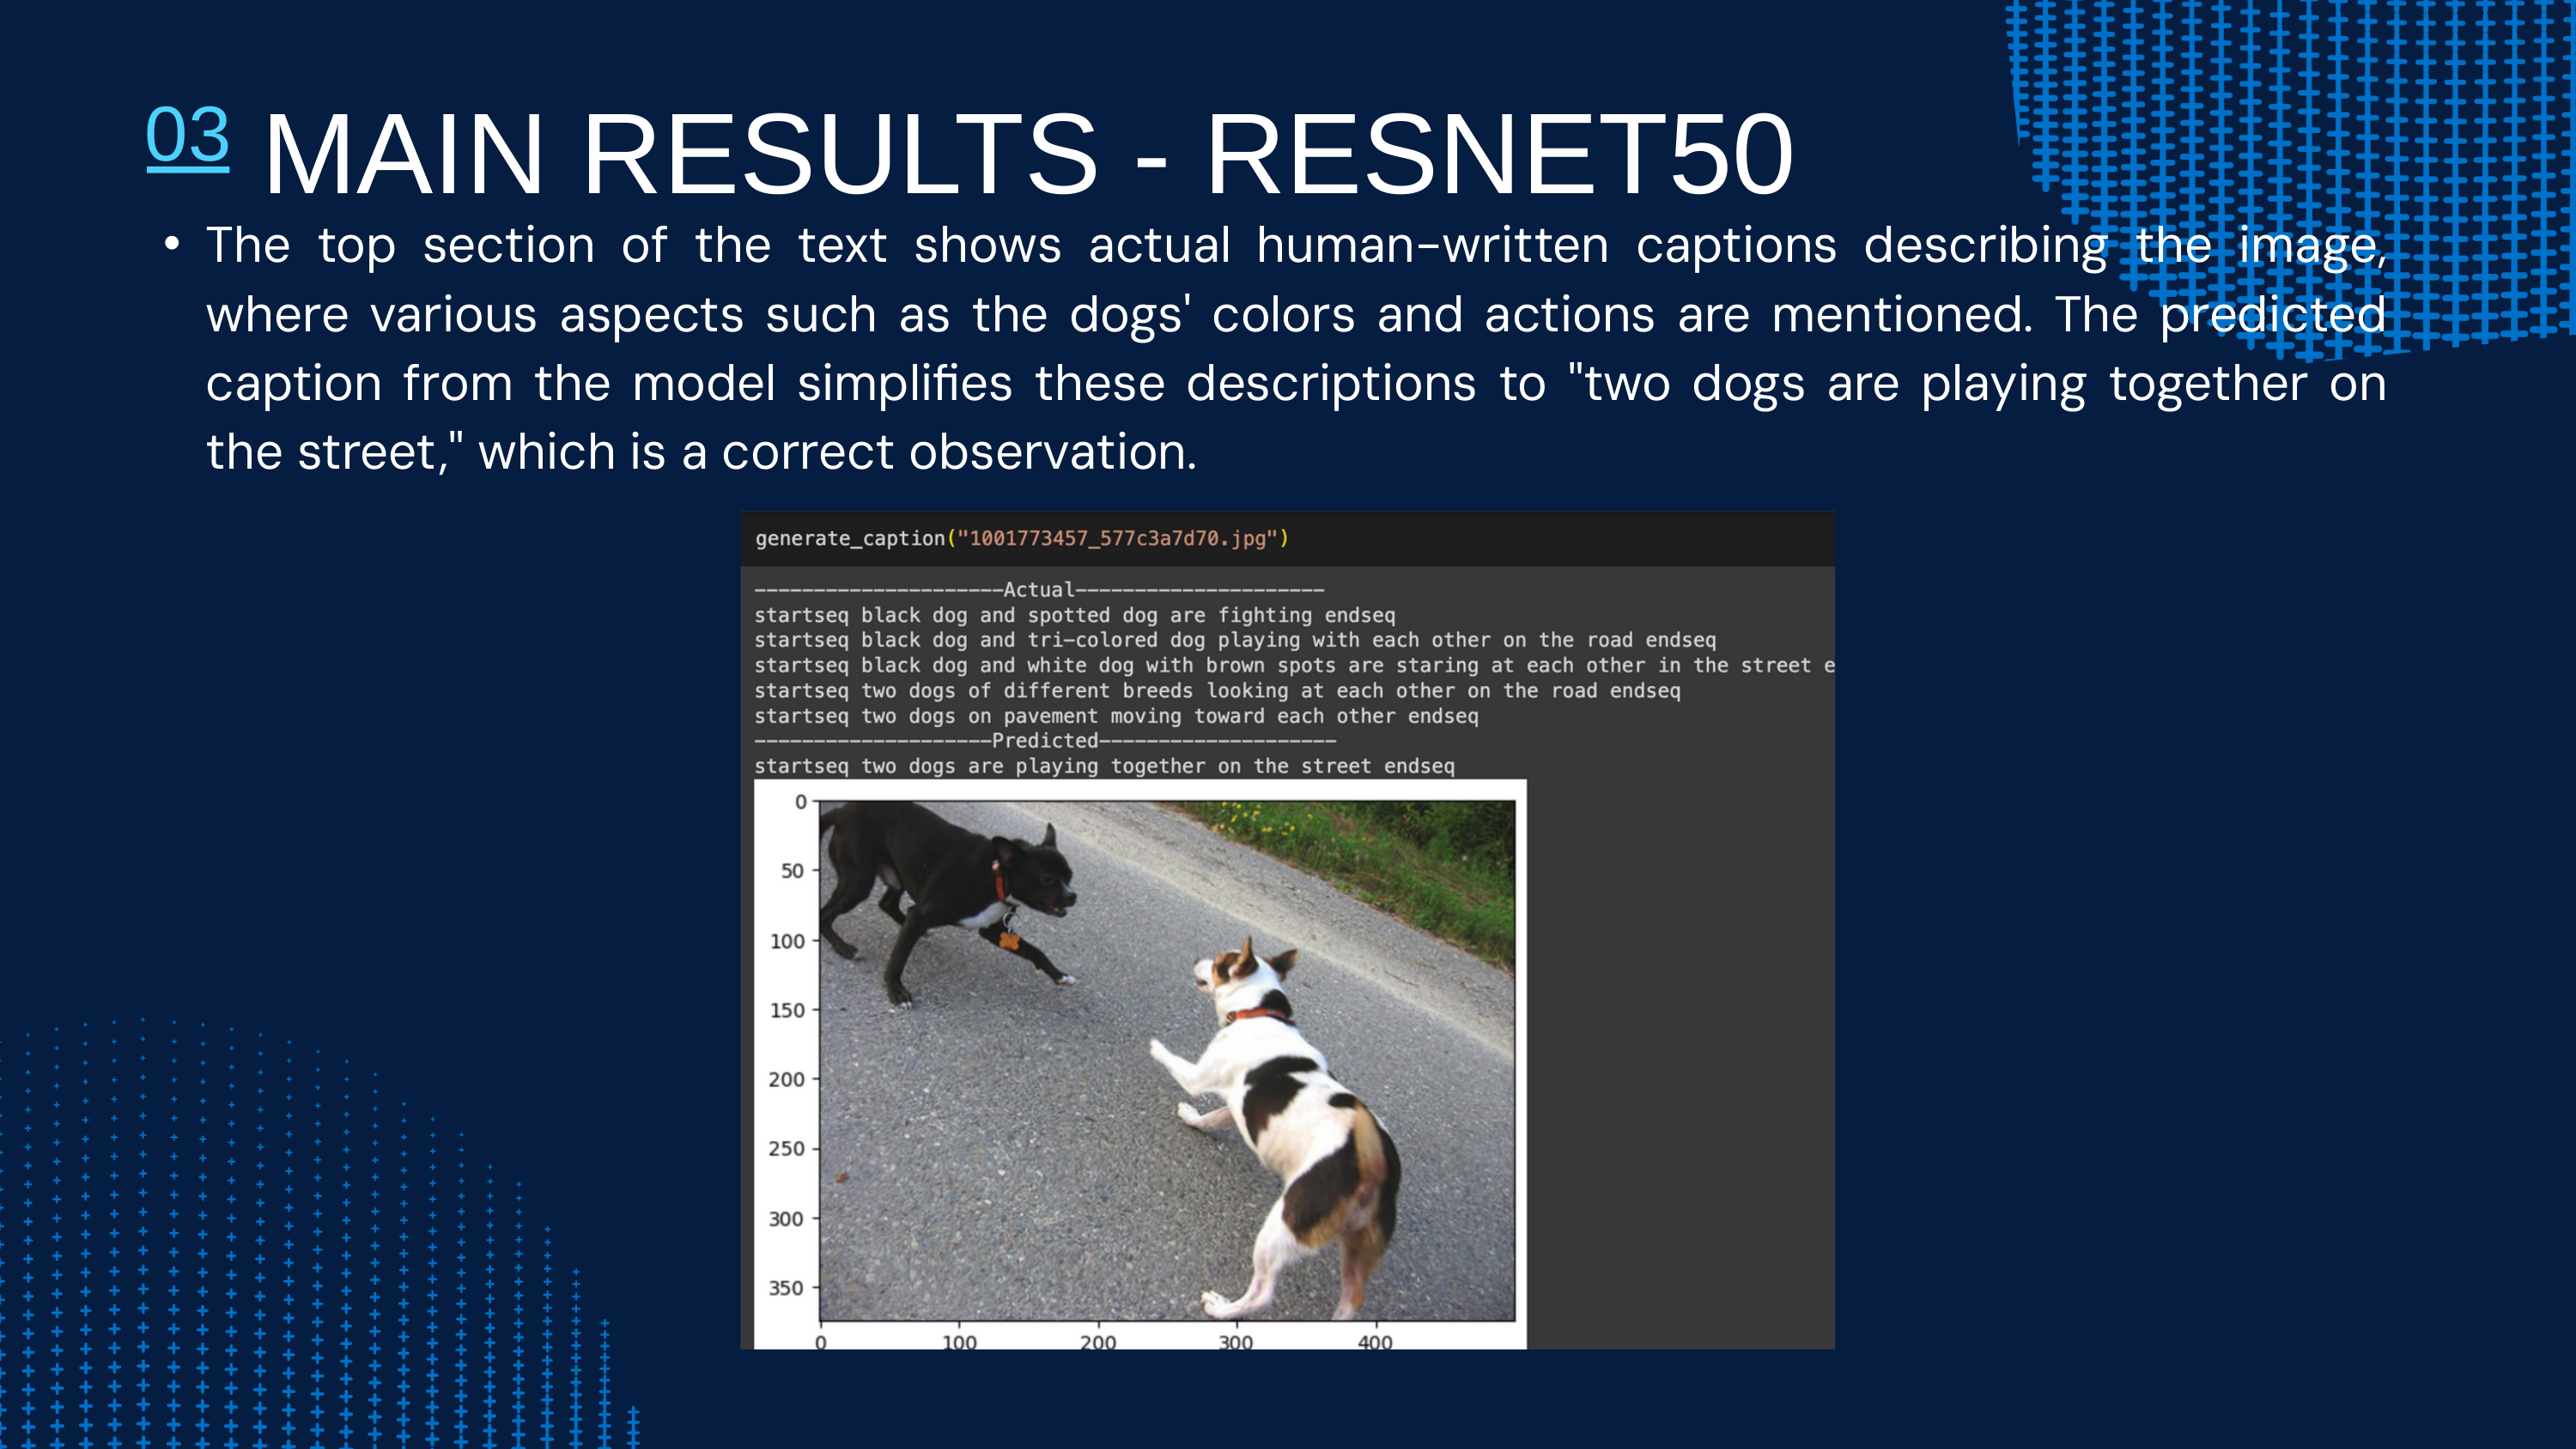

03
MAIN RESULTS - RESNET50

The top section of the text shows actual human-written captions describing the image, where various aspects such as the dogs' colors and actions are mentioned. The predicted caption from the model simplifies these descriptions to "two dogs are playing together on the street," which is a correct observation.